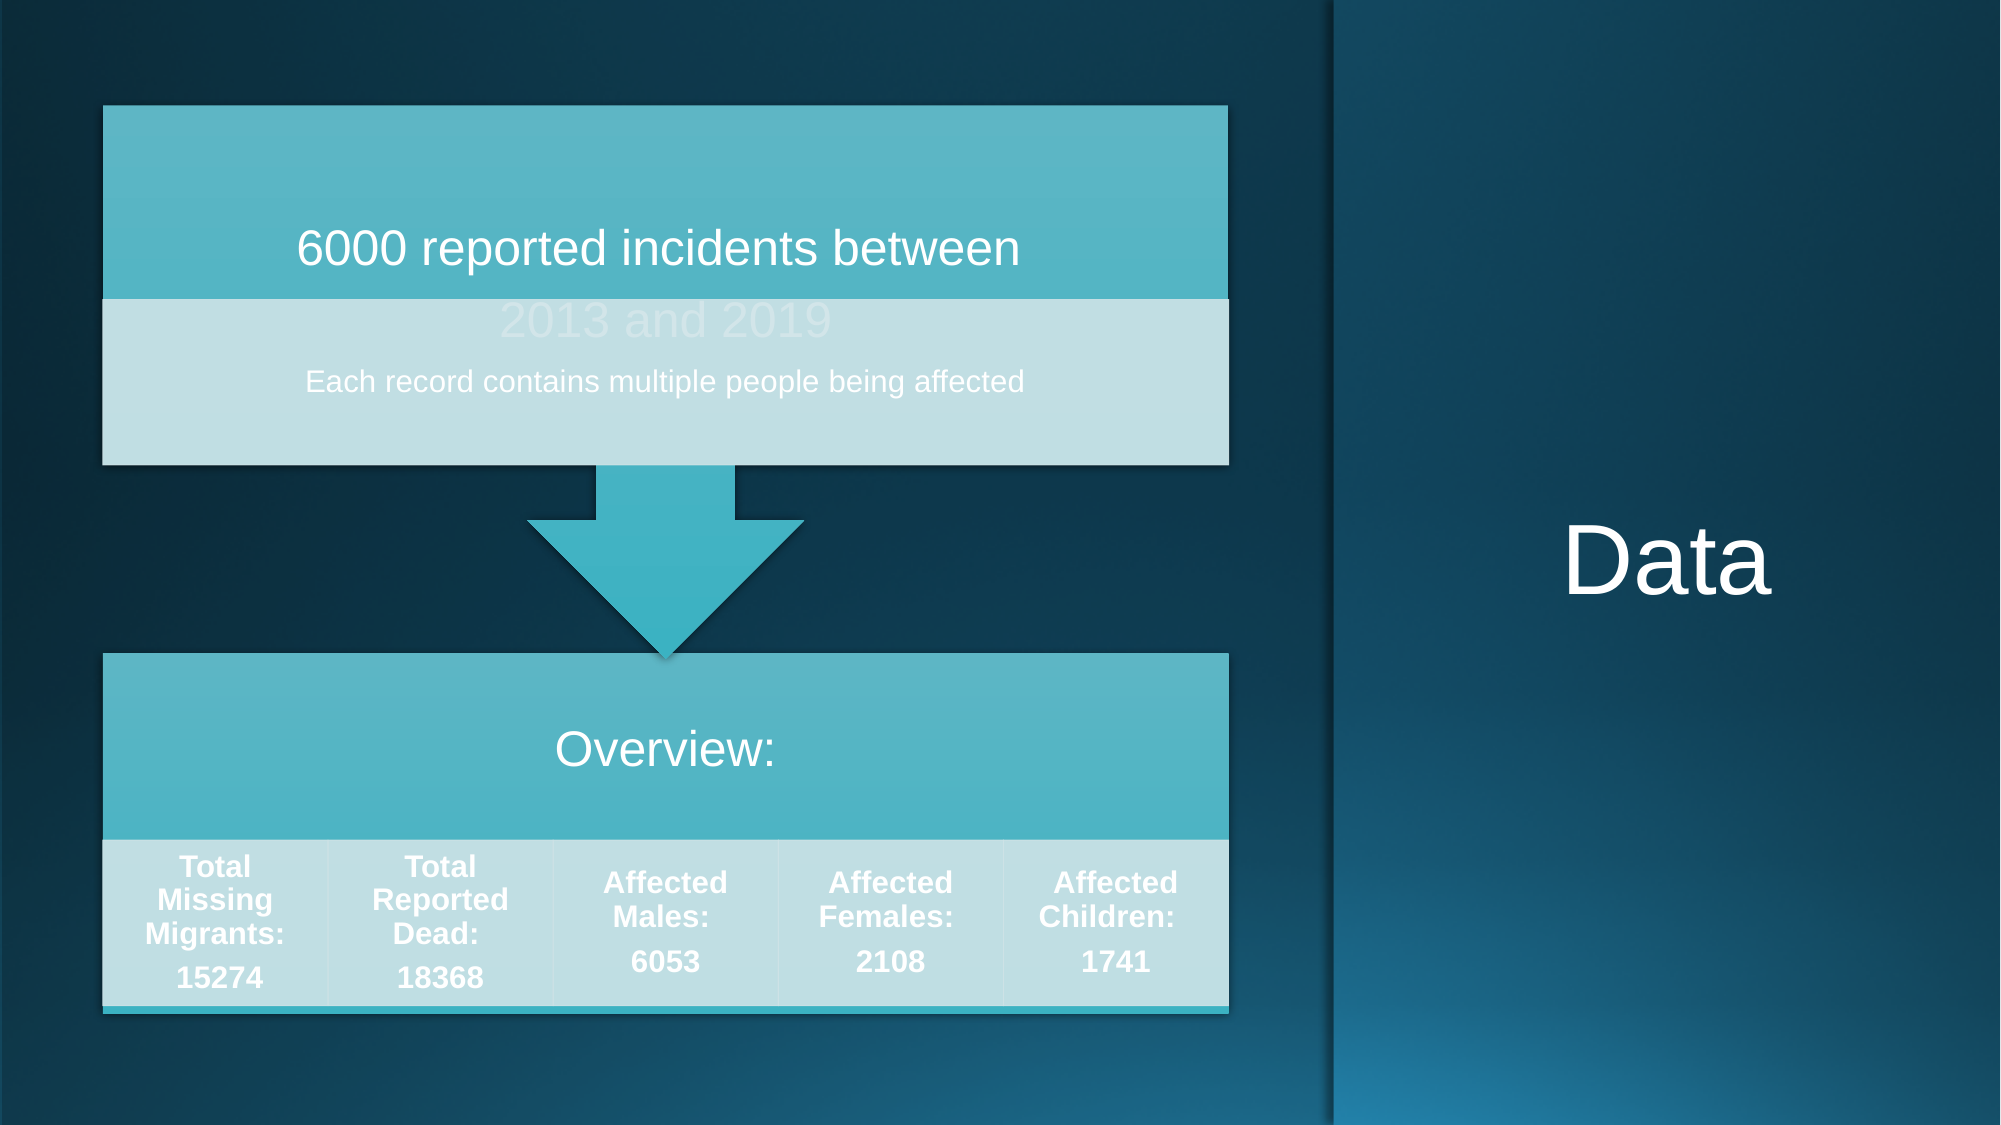

Overview:
Total Missing Migrants:
 15274
Total Reported Dead:
18368
Affected Males:
6053
Affected Females:
2108
Affected Children:
1741
6000 reported incidents between
2013 and 2019
Each record contains multiple people being affected
# Data